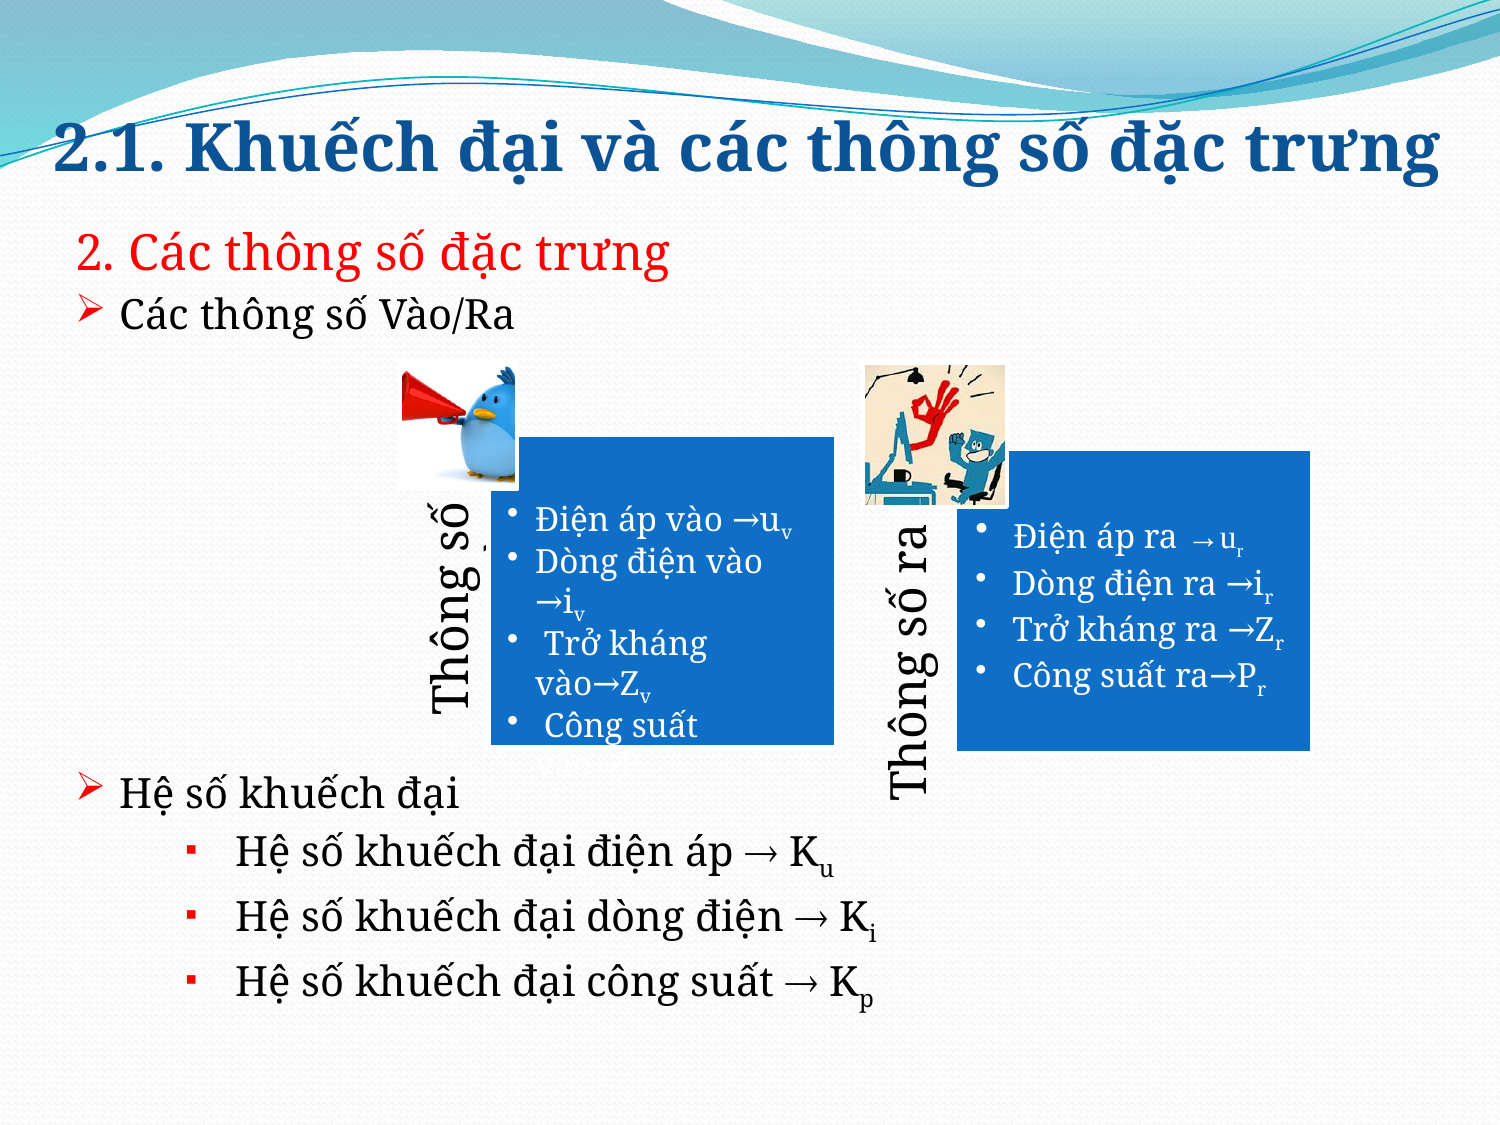

# 2.1. Khuếch đại và các thông số đặc trưng
2. Các thông số đặc trưng
Các thông số Vào/Ra

Hệ số khuếch đại
 Hệ số khuếch đại điện áp → Ku
 Hệ số khuếch đại dòng điện → Ki
 Hệ số khuếch đại công suất → Kp

Thông số vào
Điện áp vào →uv
Dòng điện vào →iv
 Trở kháng vào→Zv
 Công suất vào→Pv
Thông số ra
 Điện áp ra →ur
 Dòng điện ra →ir
 Trở kháng ra →Zr
 Công suất ra→Pr